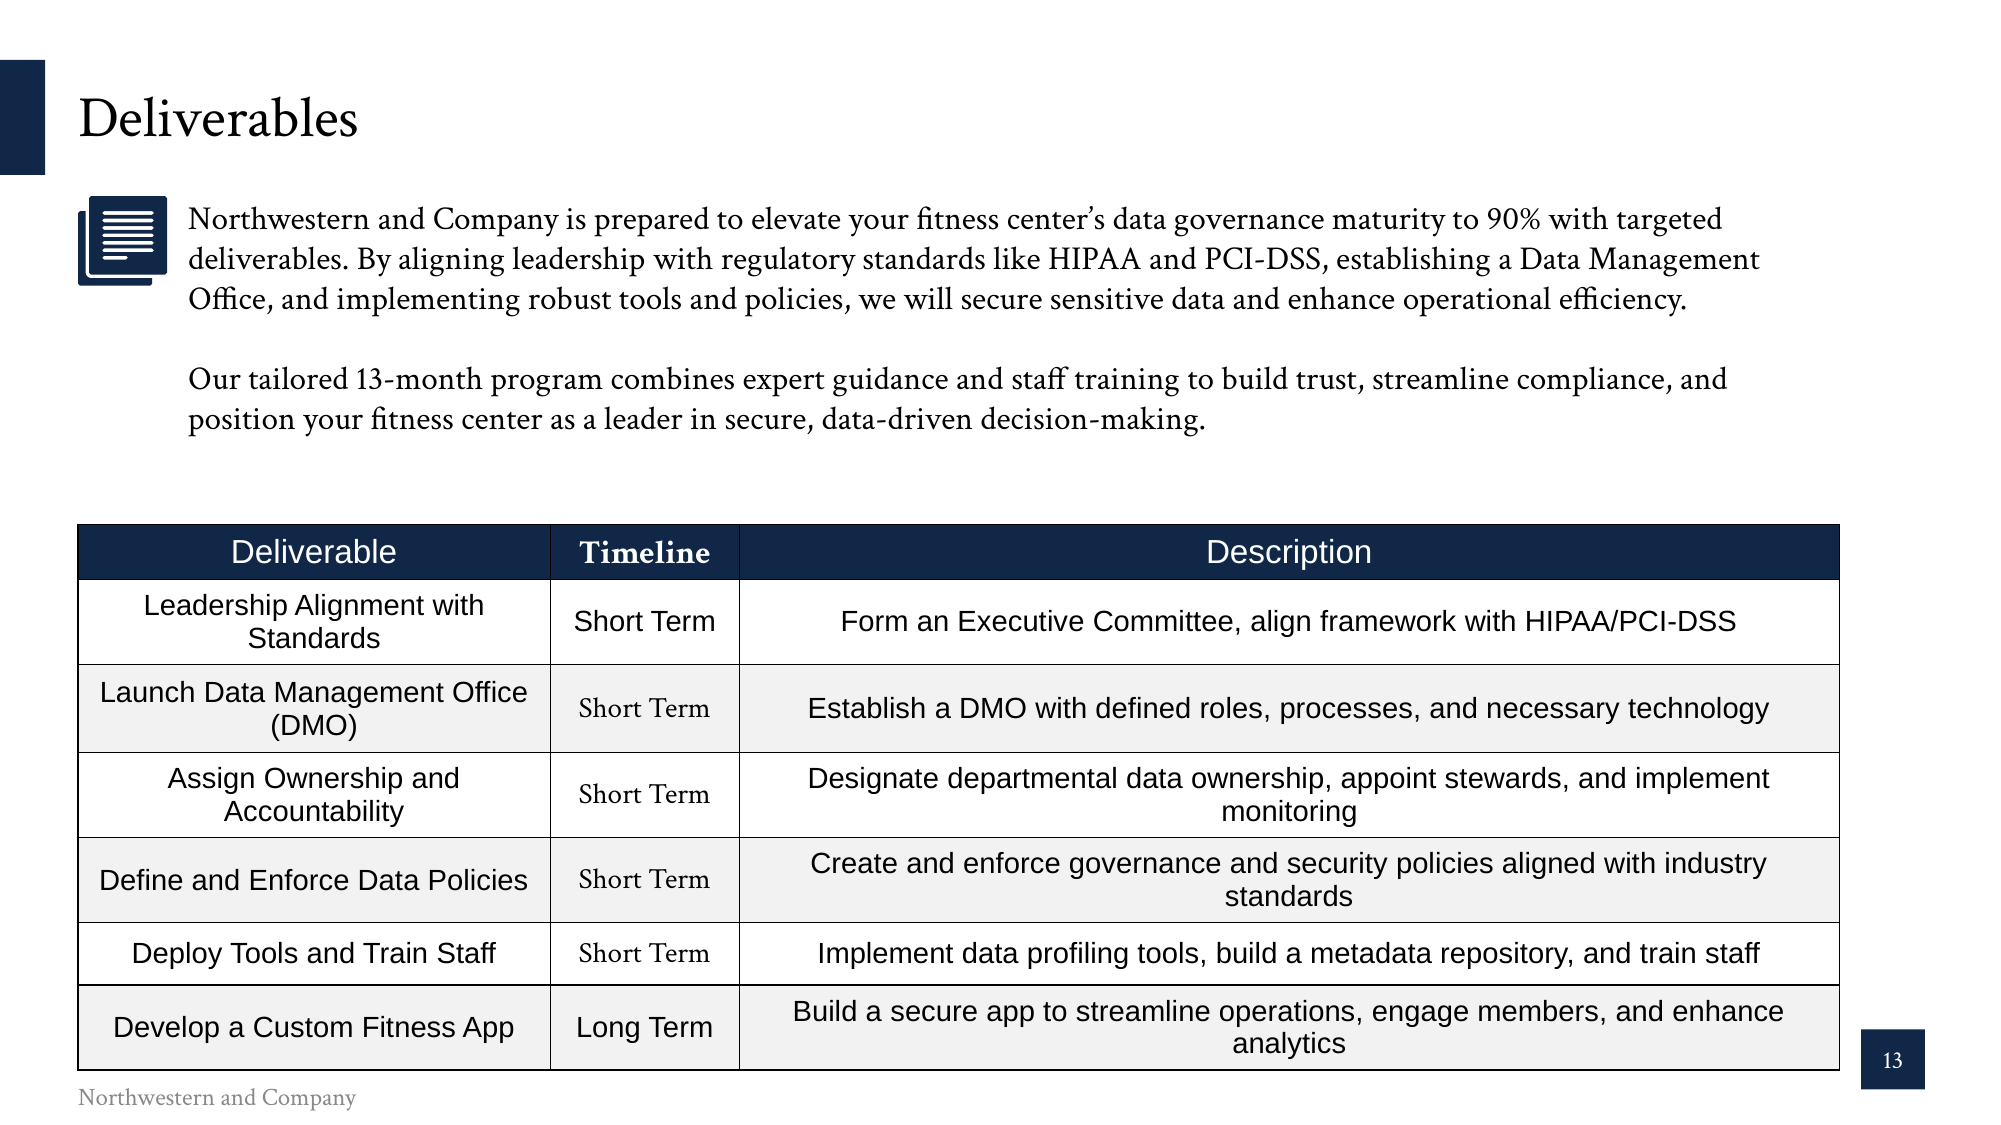

# Deliverables

Northwestern and Company is prepared to elevate your fitness center’s data governance maturity to 90% with targeted deliverables. By aligning leadership with regulatory standards like HIPAA and PCI-DSS, establishing a Data Management Office, and implementing robust tools and policies, we will secure sensitive data and enhance operational efficiency.

Our tailored 13-month program combines expert guidance and staff training to build trust, streamline compliance, and position your fitness center as a leader in secure, data-driven decision-making.
| Deliverable | Timeline | Description |  |
| --- | --- | --- | --- |
| Leadership Alignment with Standards | Short Term | Form an Executive Committee, align framework with HIPAA/PCI-DSS |  |
| Launch Data Management Office (DMO) | Short Term | Establish a DMO with defined roles, processes, and necessary technology |  |
| Assign Ownership and Accountability | Short Term | Designate departmental data ownership, appoint stewards, and implement monitoring |  |
| Define and Enforce Data Policies | Short Term | Create and enforce governance and security policies aligned with industry standards |  |
| Deploy Tools and Train Staff | Short Term | Implement data profiling tools, build a metadata repository, and train staff |  |
| Develop a Custom Fitness App | Long Term | Build a secure app to streamline operations, engage members, and enhance analytics |  |
13
Northwestern and Company